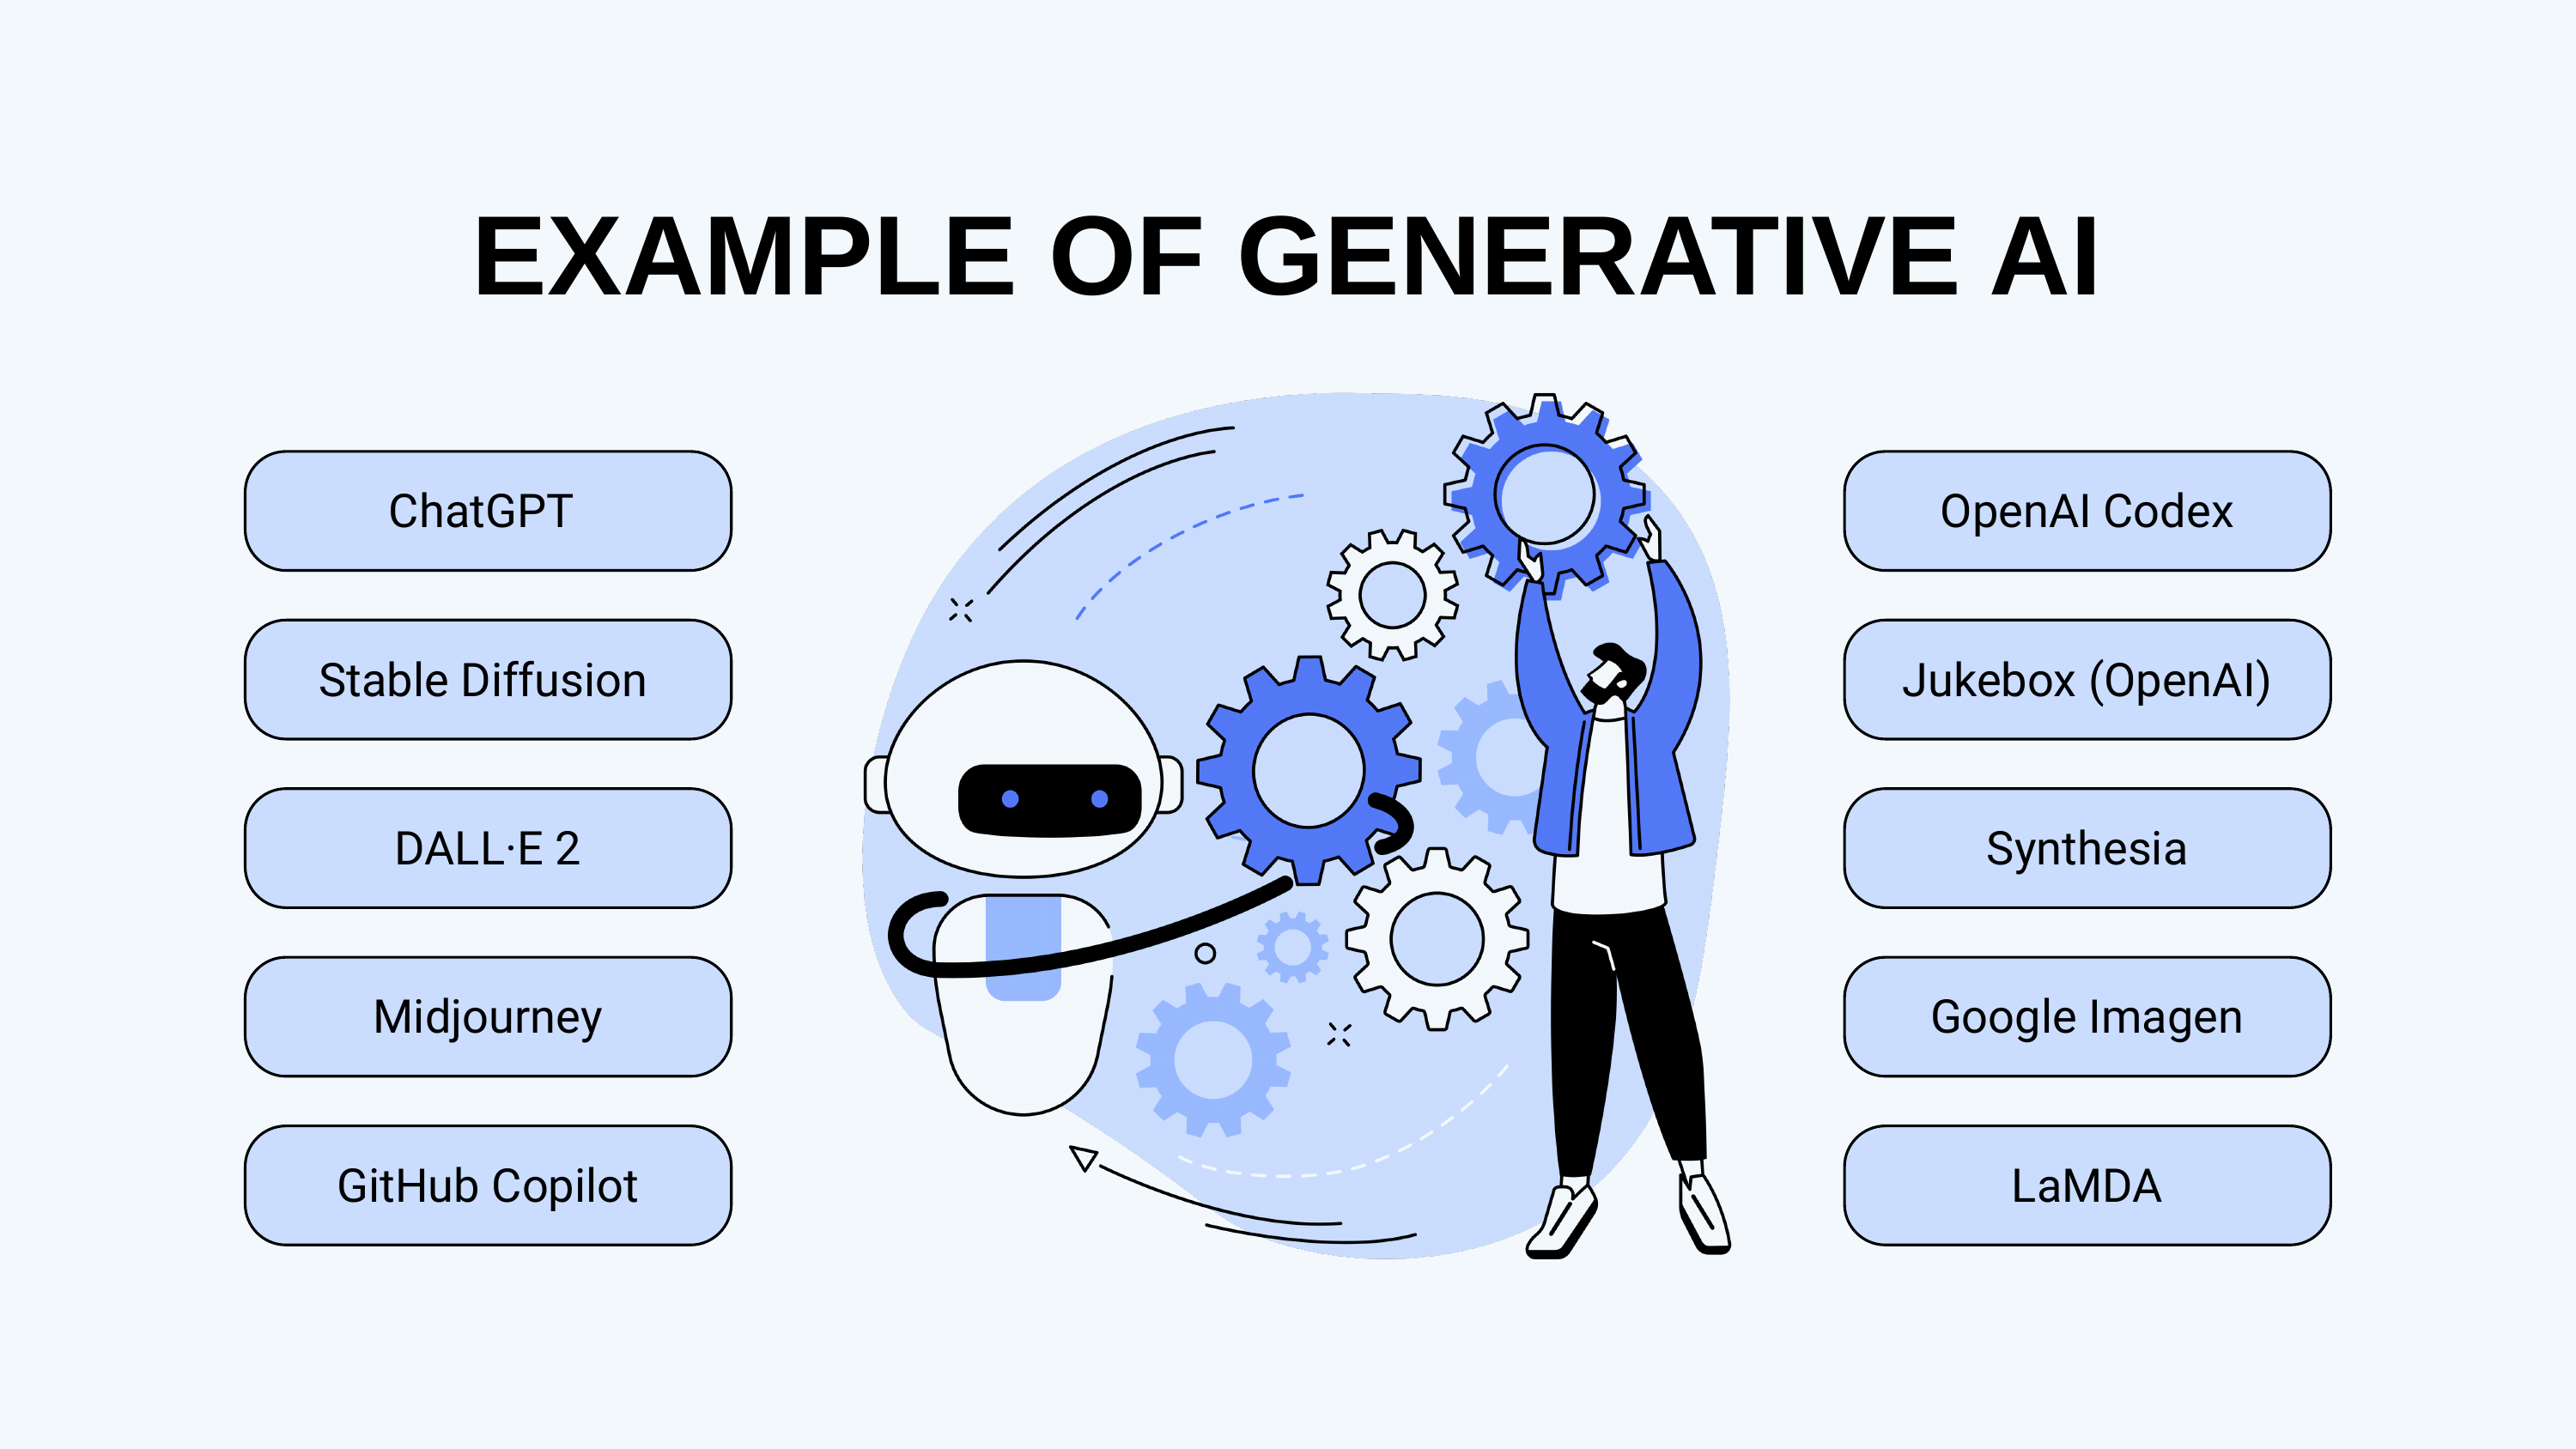

EXAMPLE OF GENERATIVE AI

ChatGPT
OpenAI Codex

Stable Diffusion
Jukebox (OpenAI)

DALL·E 2
Synthesia

Midjourney
Google Imagen

GitHub Copilot
LaMDA